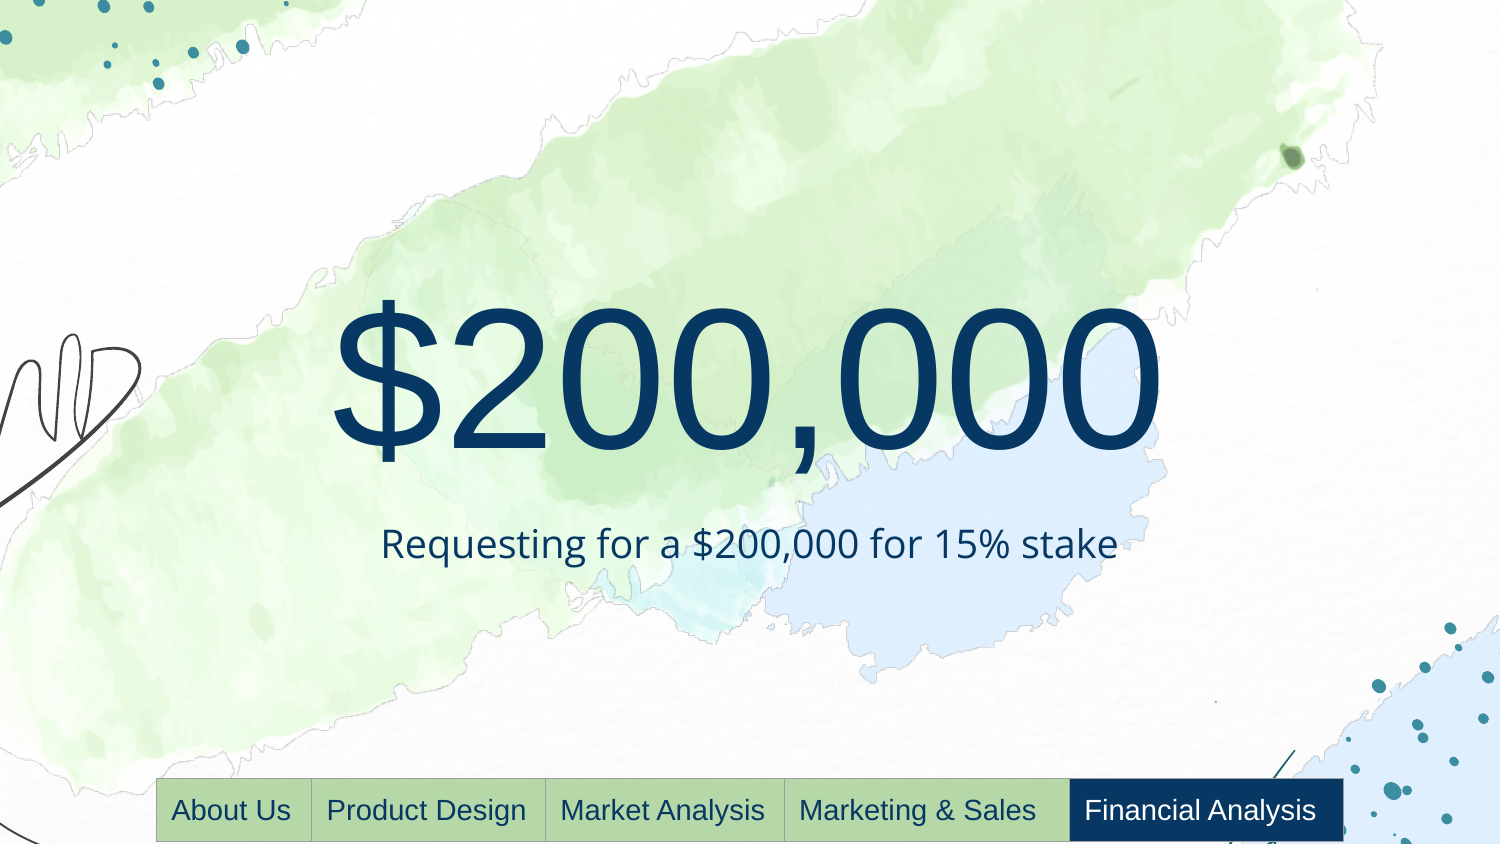

# $200,000
Requesting for a $200,000 for 15% stake

| About Us | Product Design | Market Analysis | Marketing & Sales | Financial Analysis |
| --- | --- | --- | --- | --- |